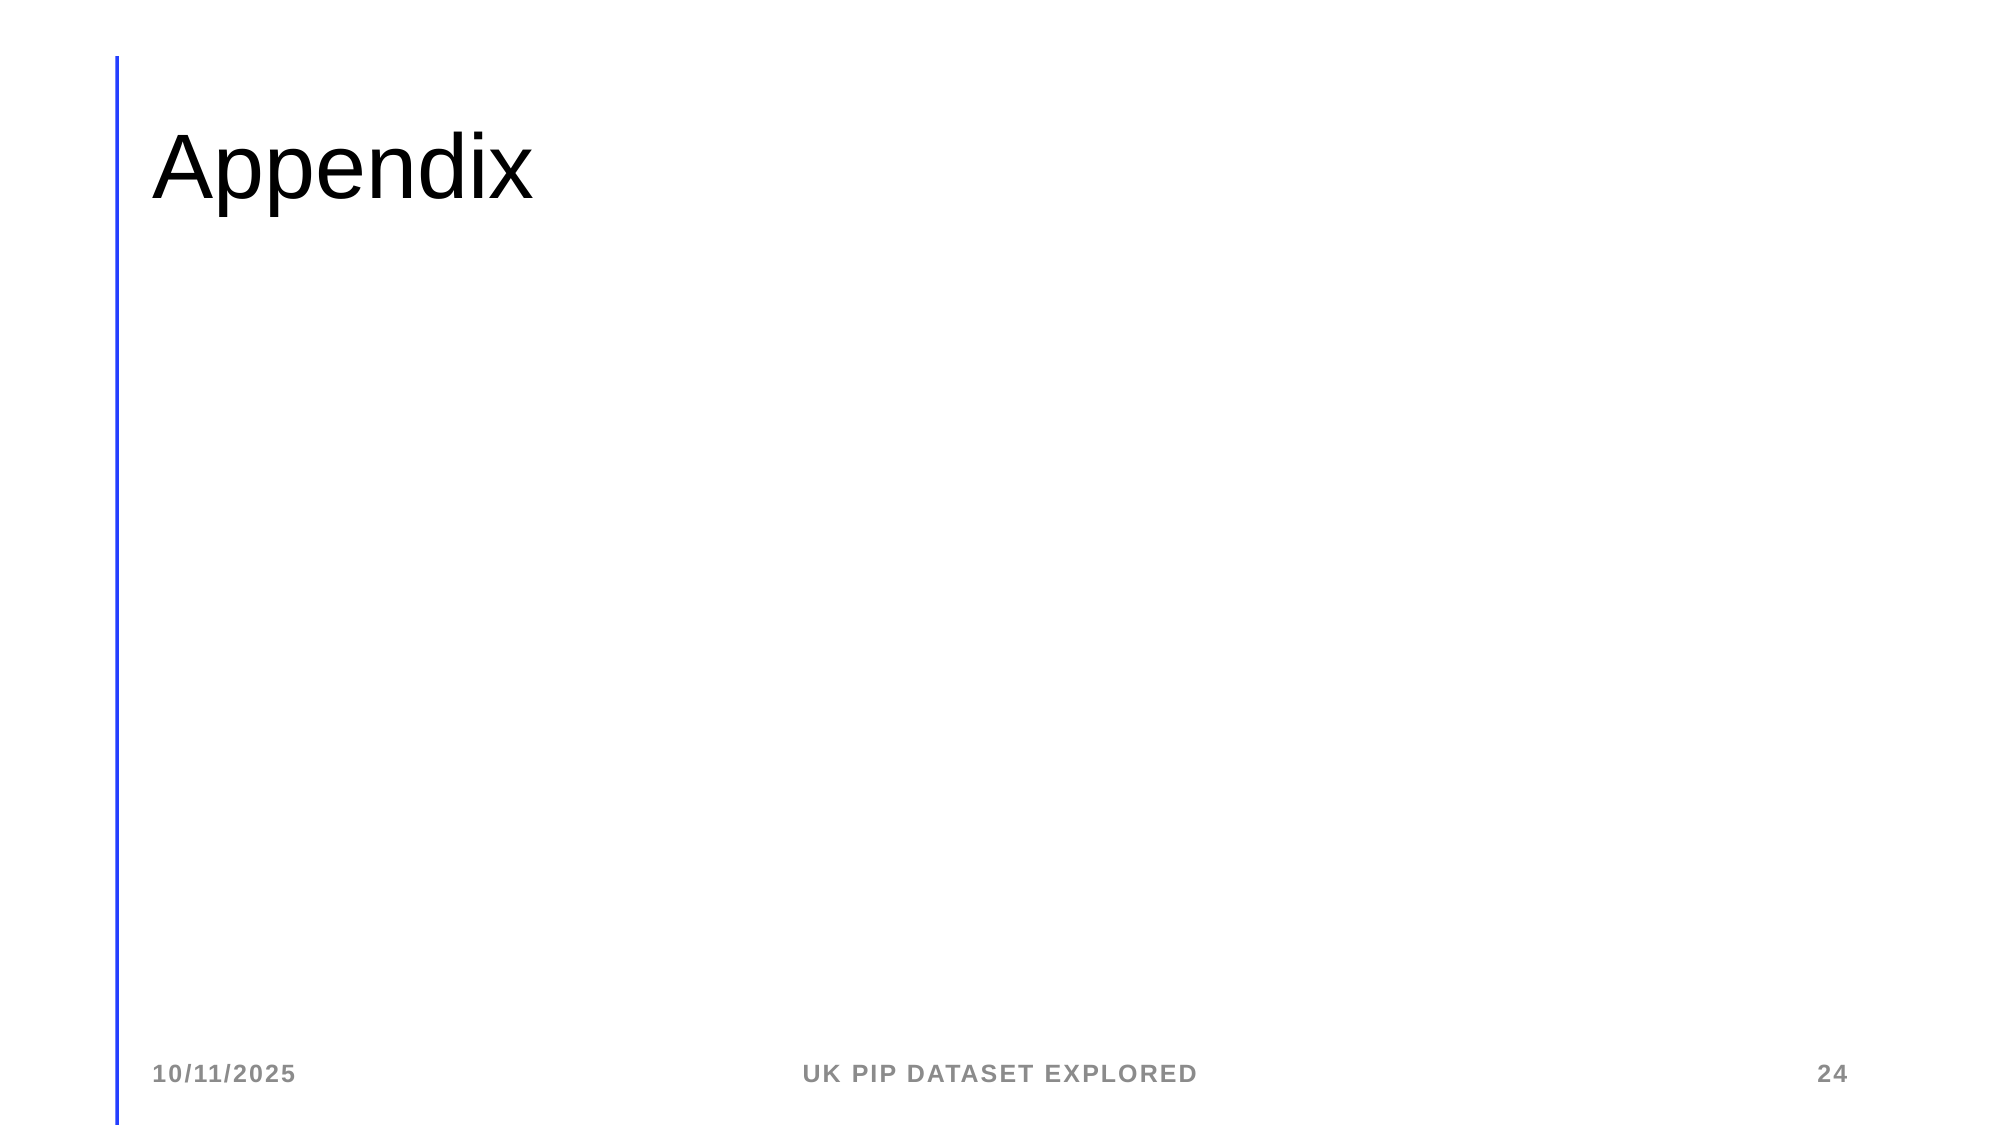

# Appendix
10/11/2025
UK PIP Dataset Explored
24